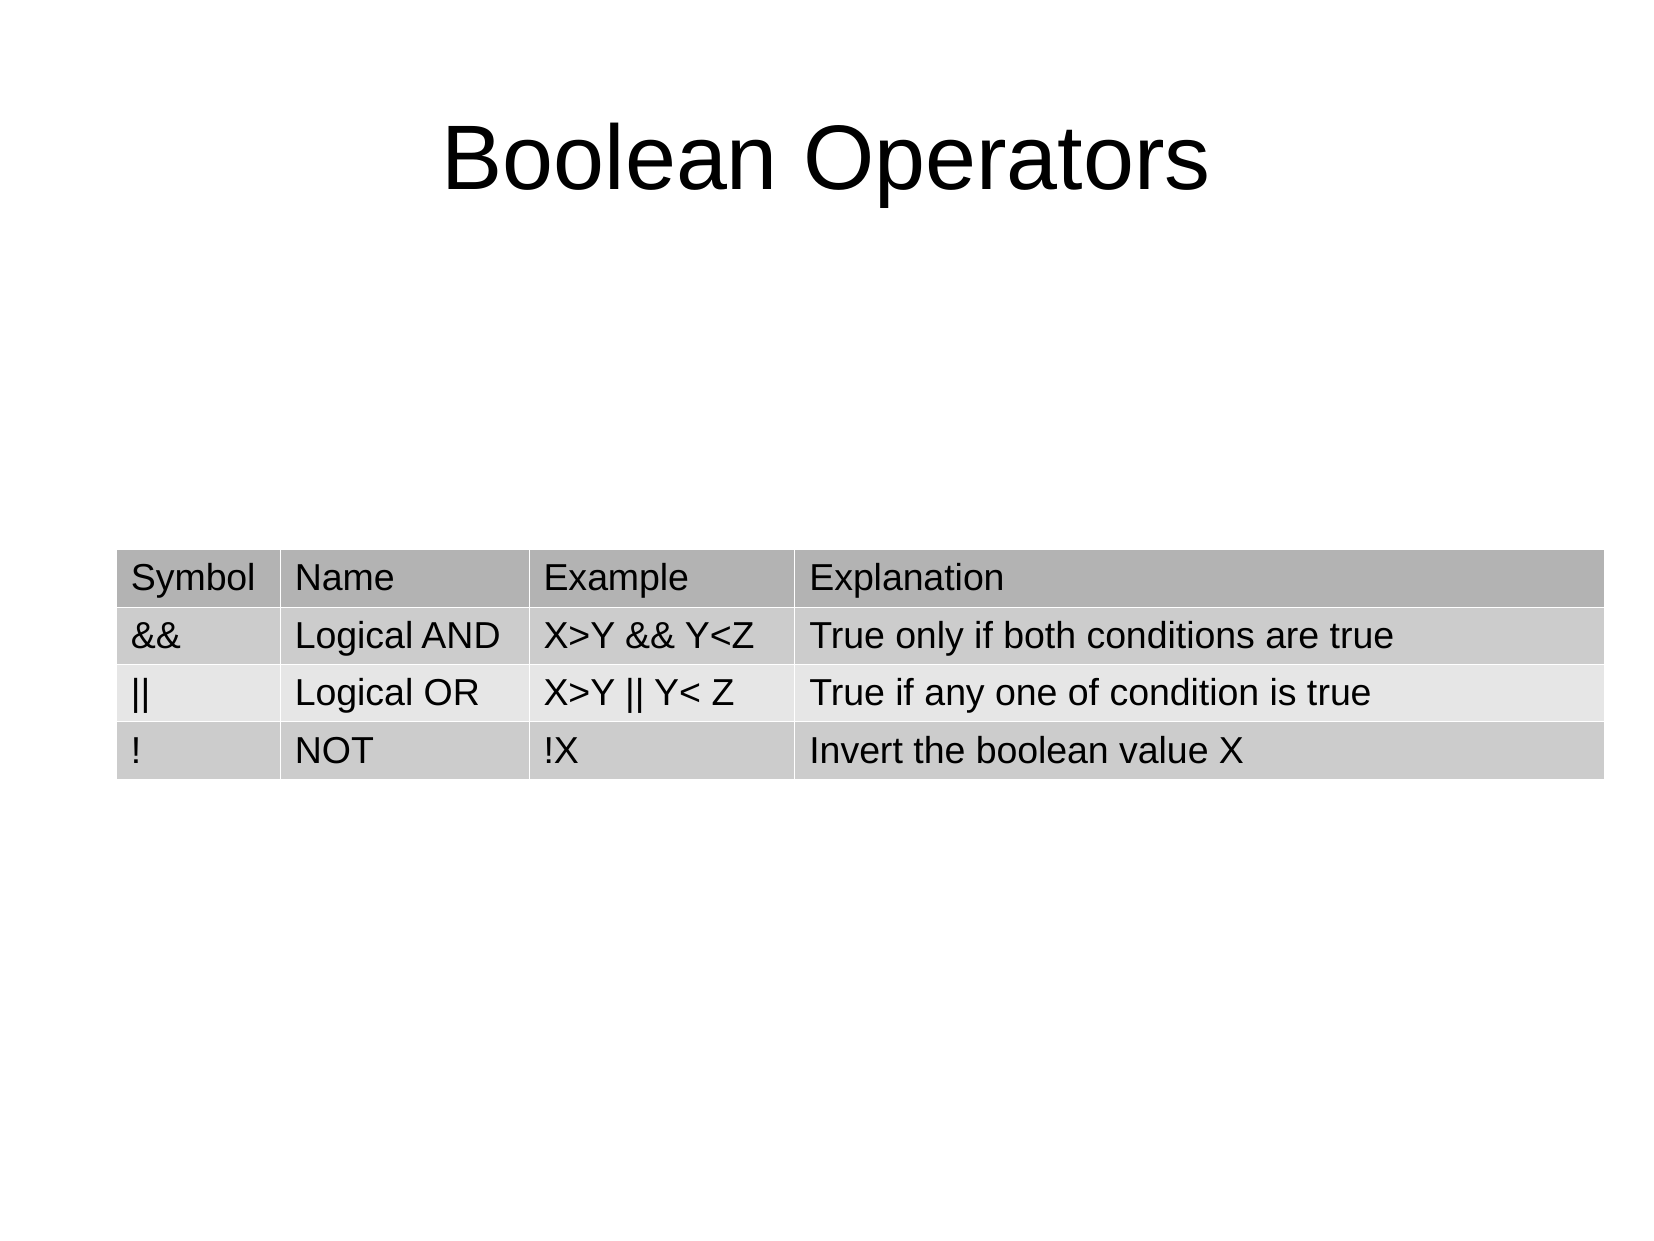

Boolean Operators
| Symbol | Name | Example | Explanation |
| --- | --- | --- | --- |
| && | Logical AND | X>Y && Y<Z | True only if both conditions are true |
| || | Logical OR | X>Y || Y< Z | True if any one of condition is true |
| ! | NOT | !X | Invert the boolean value X |